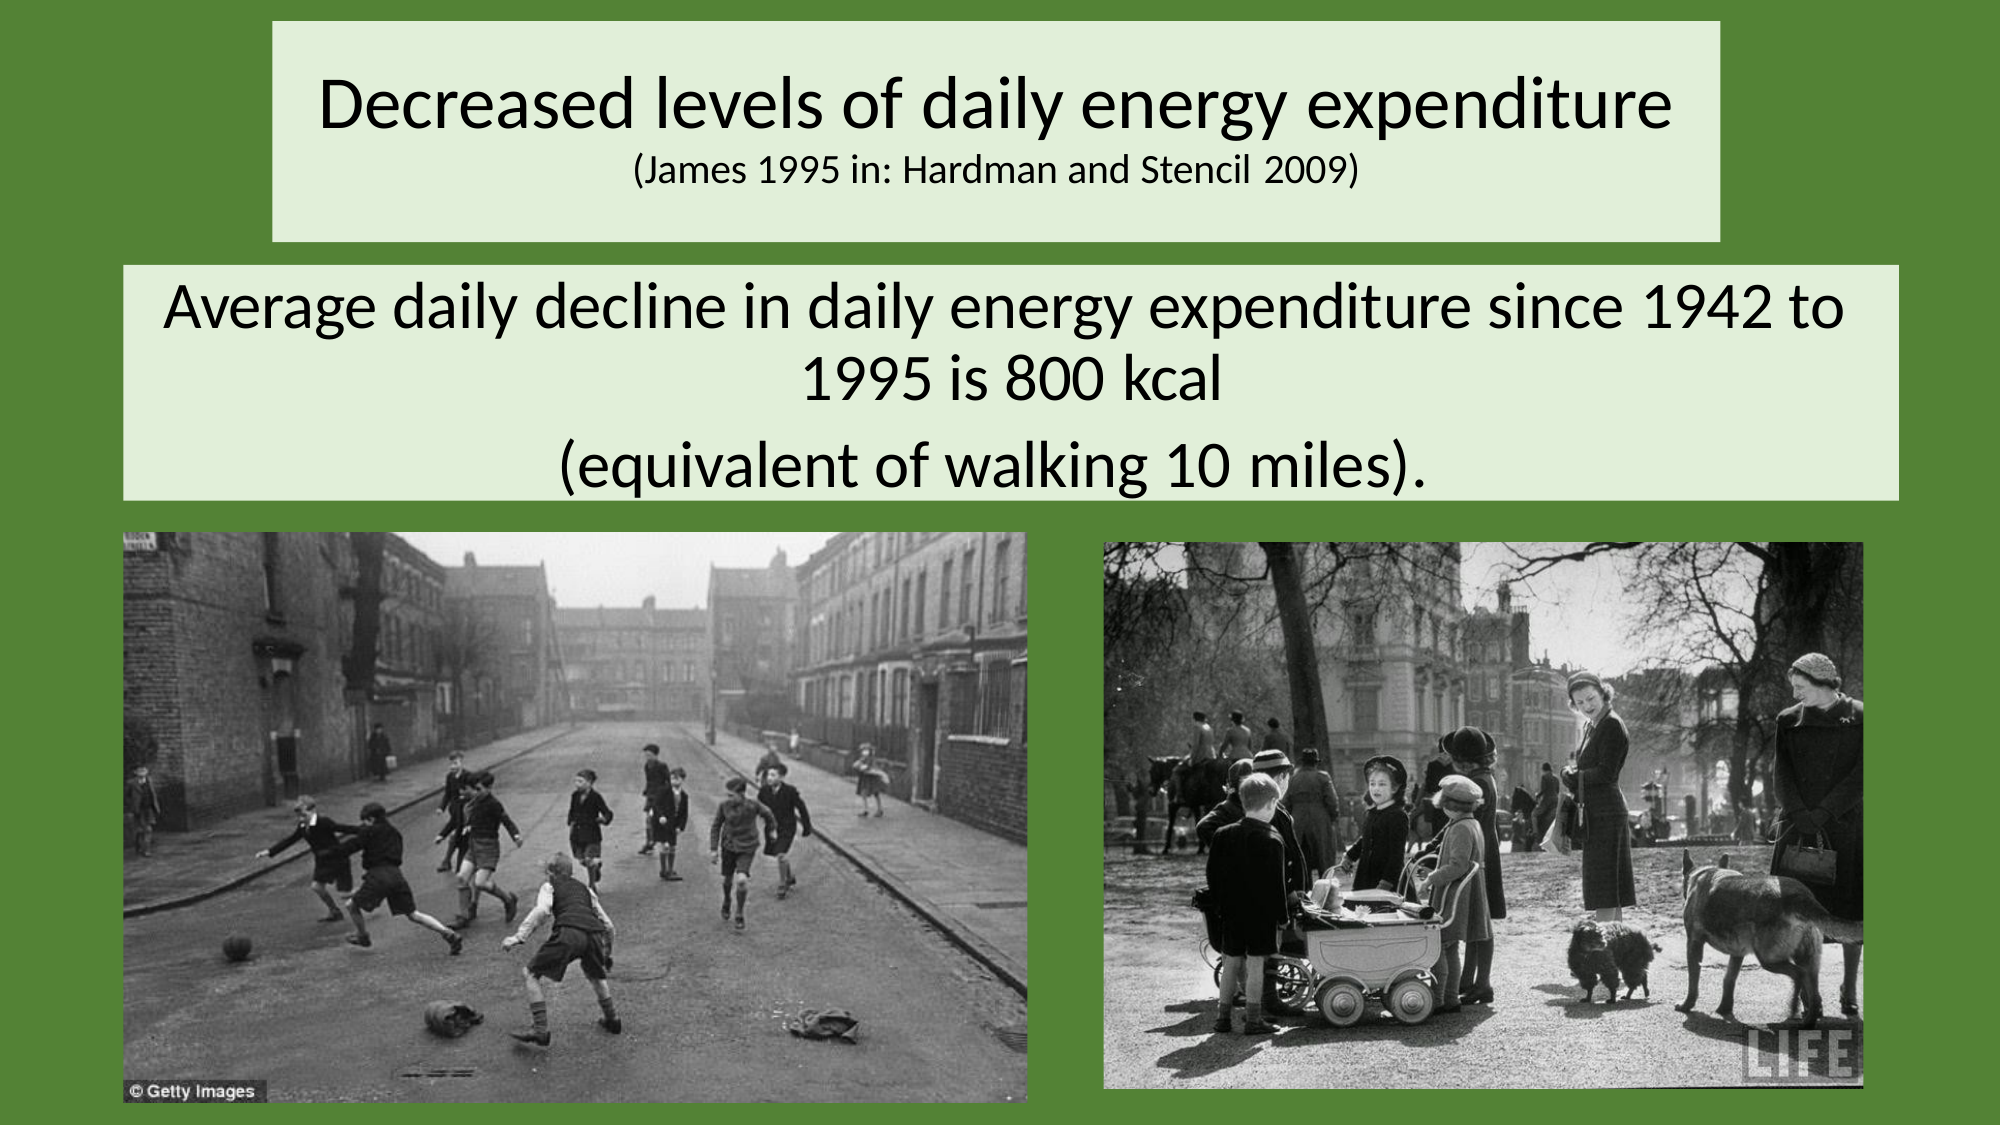

# Decreased levels of daily energy expenditure
(James 1995 in: Hardman and Stencil 2009)
Average daily decline in daily energy expenditure since 1942 to  1995 is 800 kcal
(equivalent of walking 10 miles).